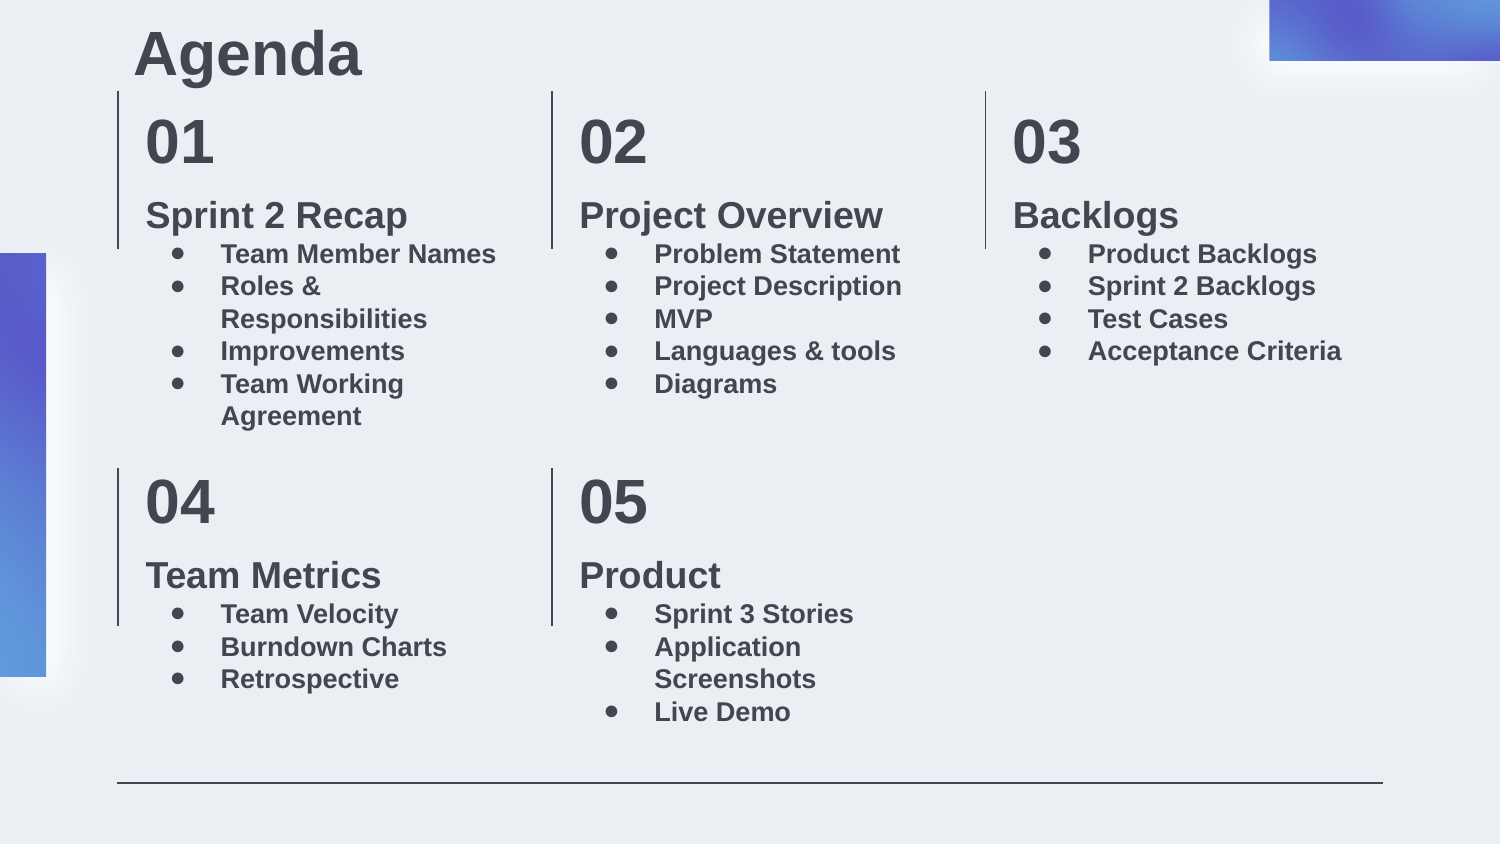

# Agenda
01
02
03
Sprint 2 Recap
Team Member Names
Roles & Responsibilities
Improvements
Team Working Agreement
Project Overview
Problem Statement
Project Description
MVP
Languages & tools
Diagrams
Backlogs
Product Backlogs
Sprint 2 Backlogs
Test Cases
Acceptance Criteria
04
05
Team Metrics
Team Velocity
Burndown Charts
Retrospective
Product
Sprint 3 Stories
Application Screenshots
Live Demo